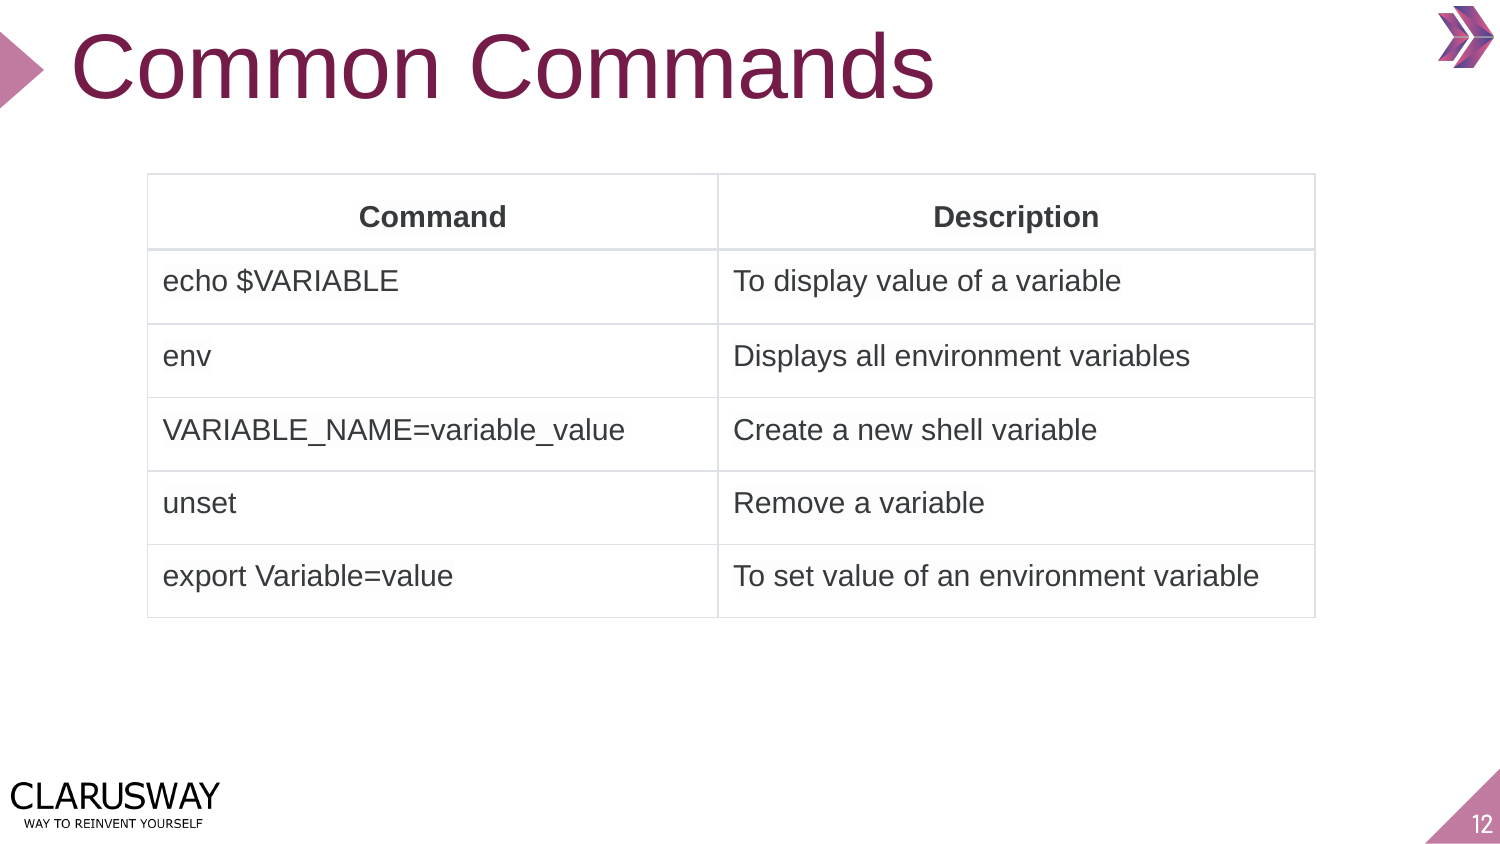

# Common Commands
| Command | Description |
| --- | --- |
| echo $VARIABLE | To display value of a variable |
| env | Displays all environment variables |
| VARIABLE\_NAME=variable\_value | Create a new shell variable |
| unset | Remove a variable |
| export Variable=value | To set value of an environment variable |
12